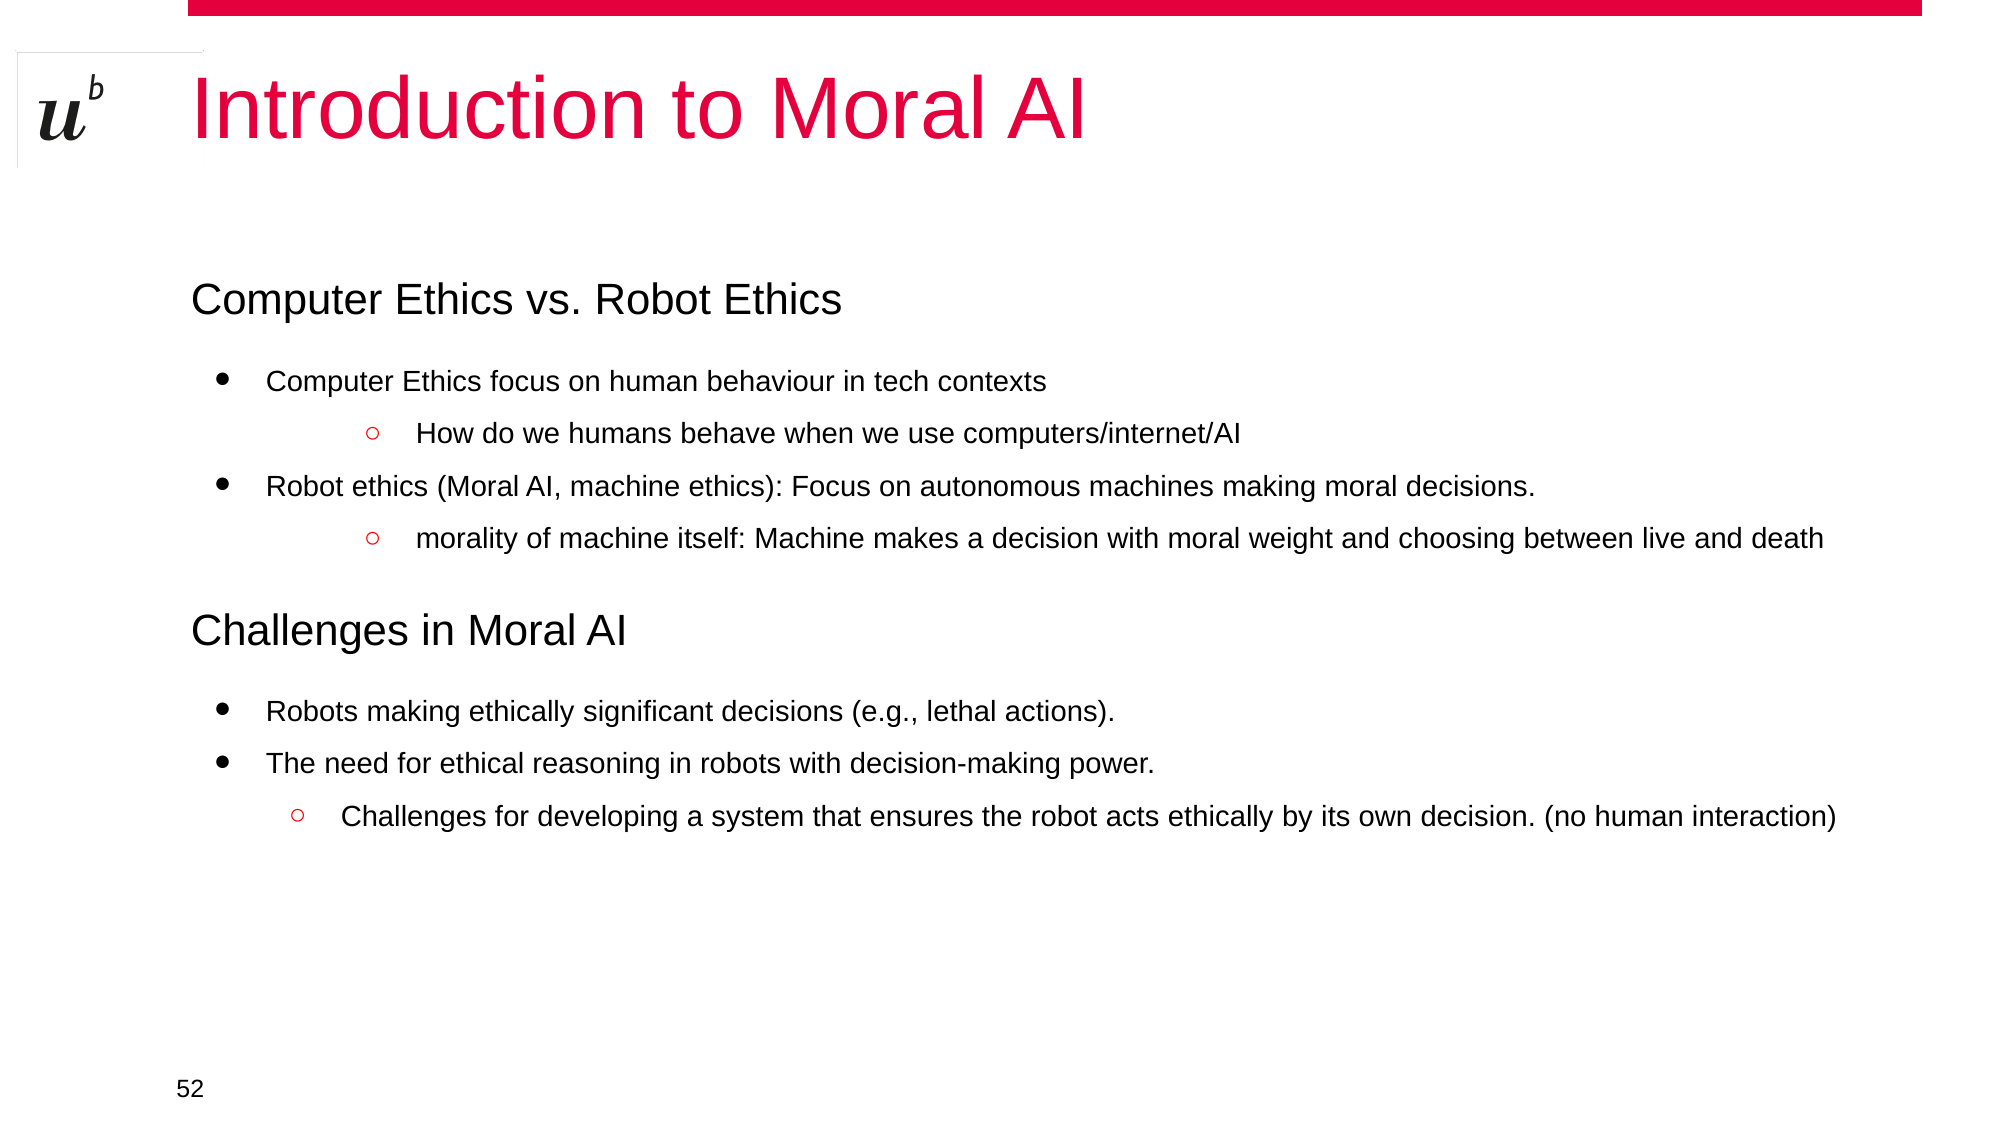

# Introduction to Moral AI
Computer Ethics vs. Robot Ethics
Computer Ethics focus on human behaviour in tech contexts
How do we humans behave when we use computers/internet/AI
Robot ethics (Moral AI, machine ethics): Focus on autonomous machines making moral decisions.
morality of machine itself: Machine makes a decision with moral weight and choosing between live and death
Challenges in Moral AI
Robots making ethically significant decisions (e.g., lethal actions).
The need for ethical reasoning in robots with decision-making power.
Challenges for developing a system that ensures the robot acts ethically by its own decision. (no human interaction)

52